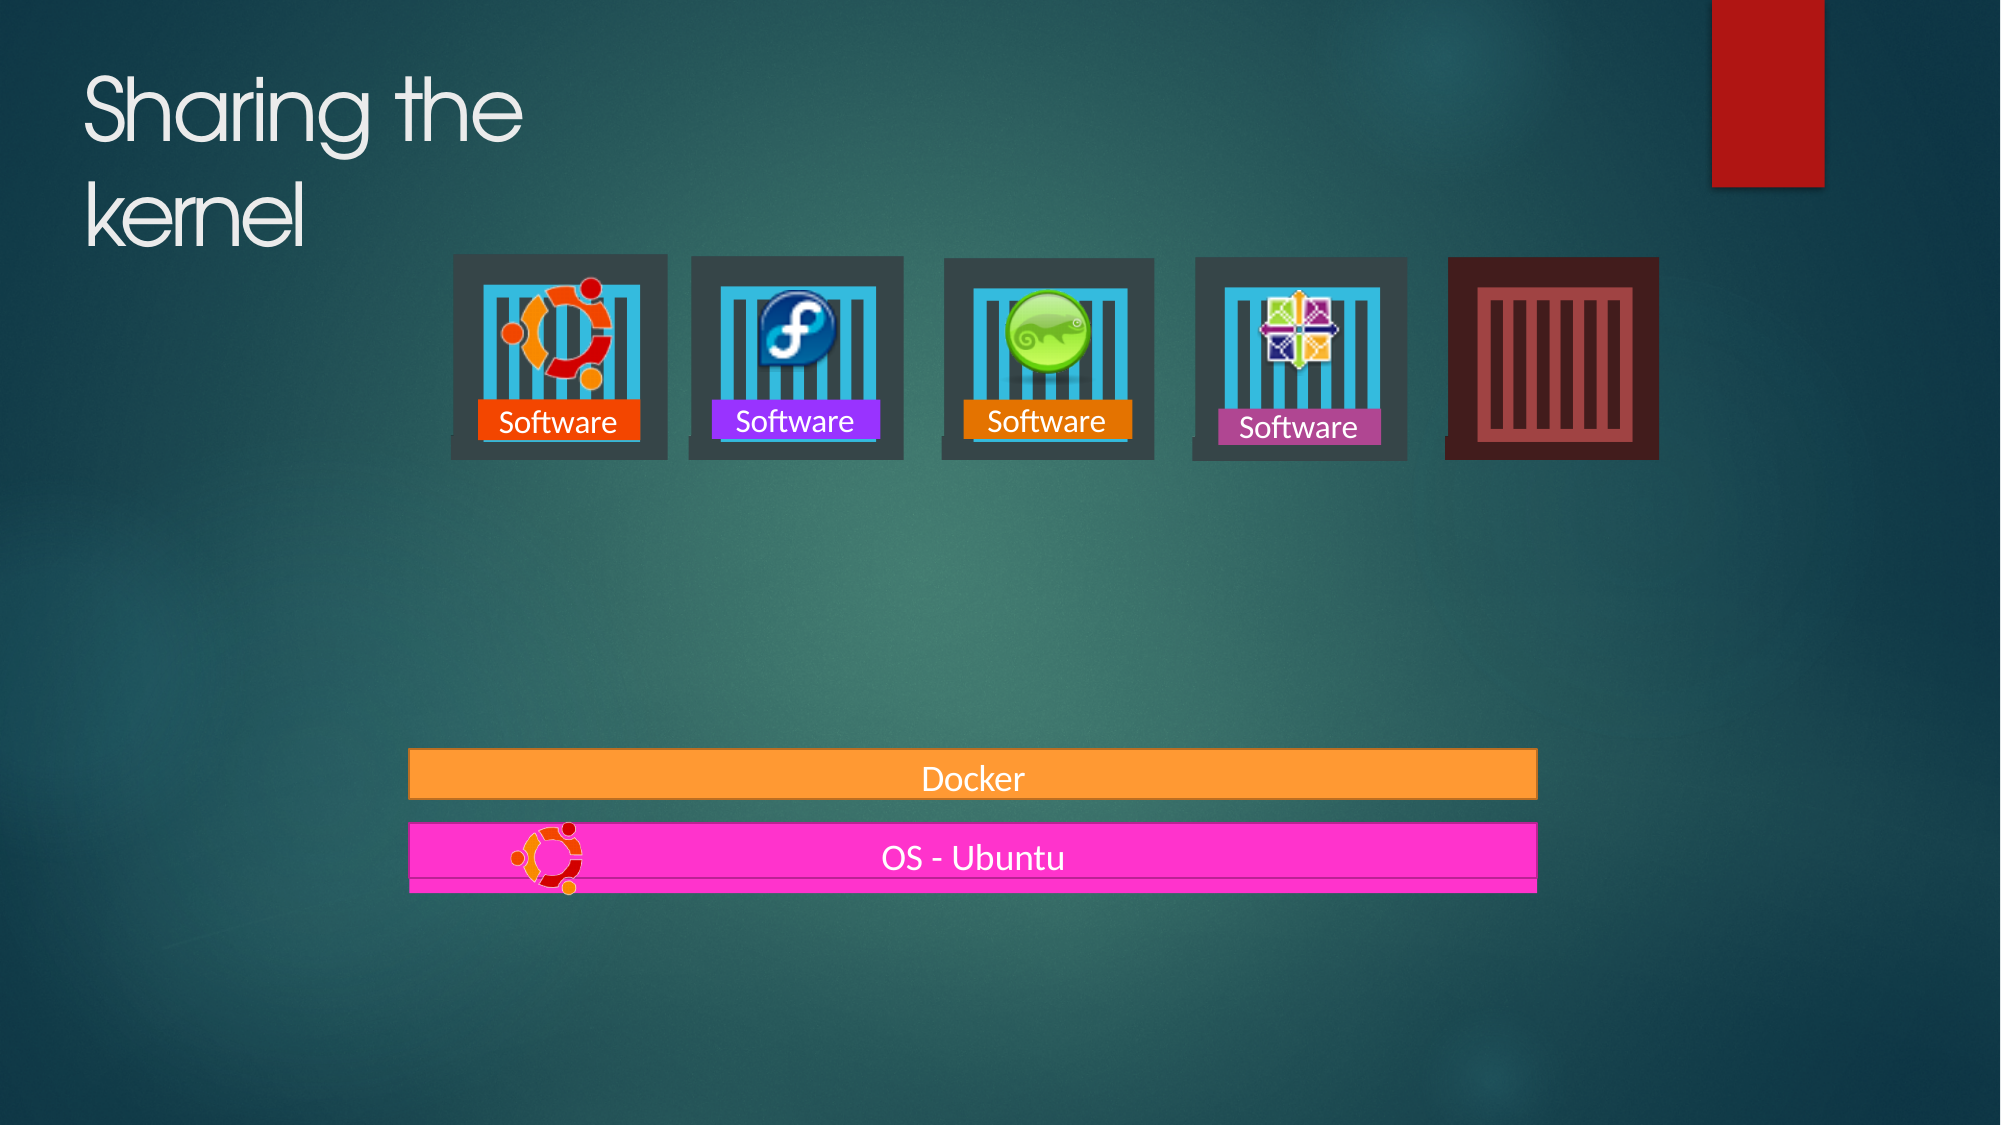

# Sharing the kernel

Software
Software
Software
Software
Docker

OS - Ubuntu